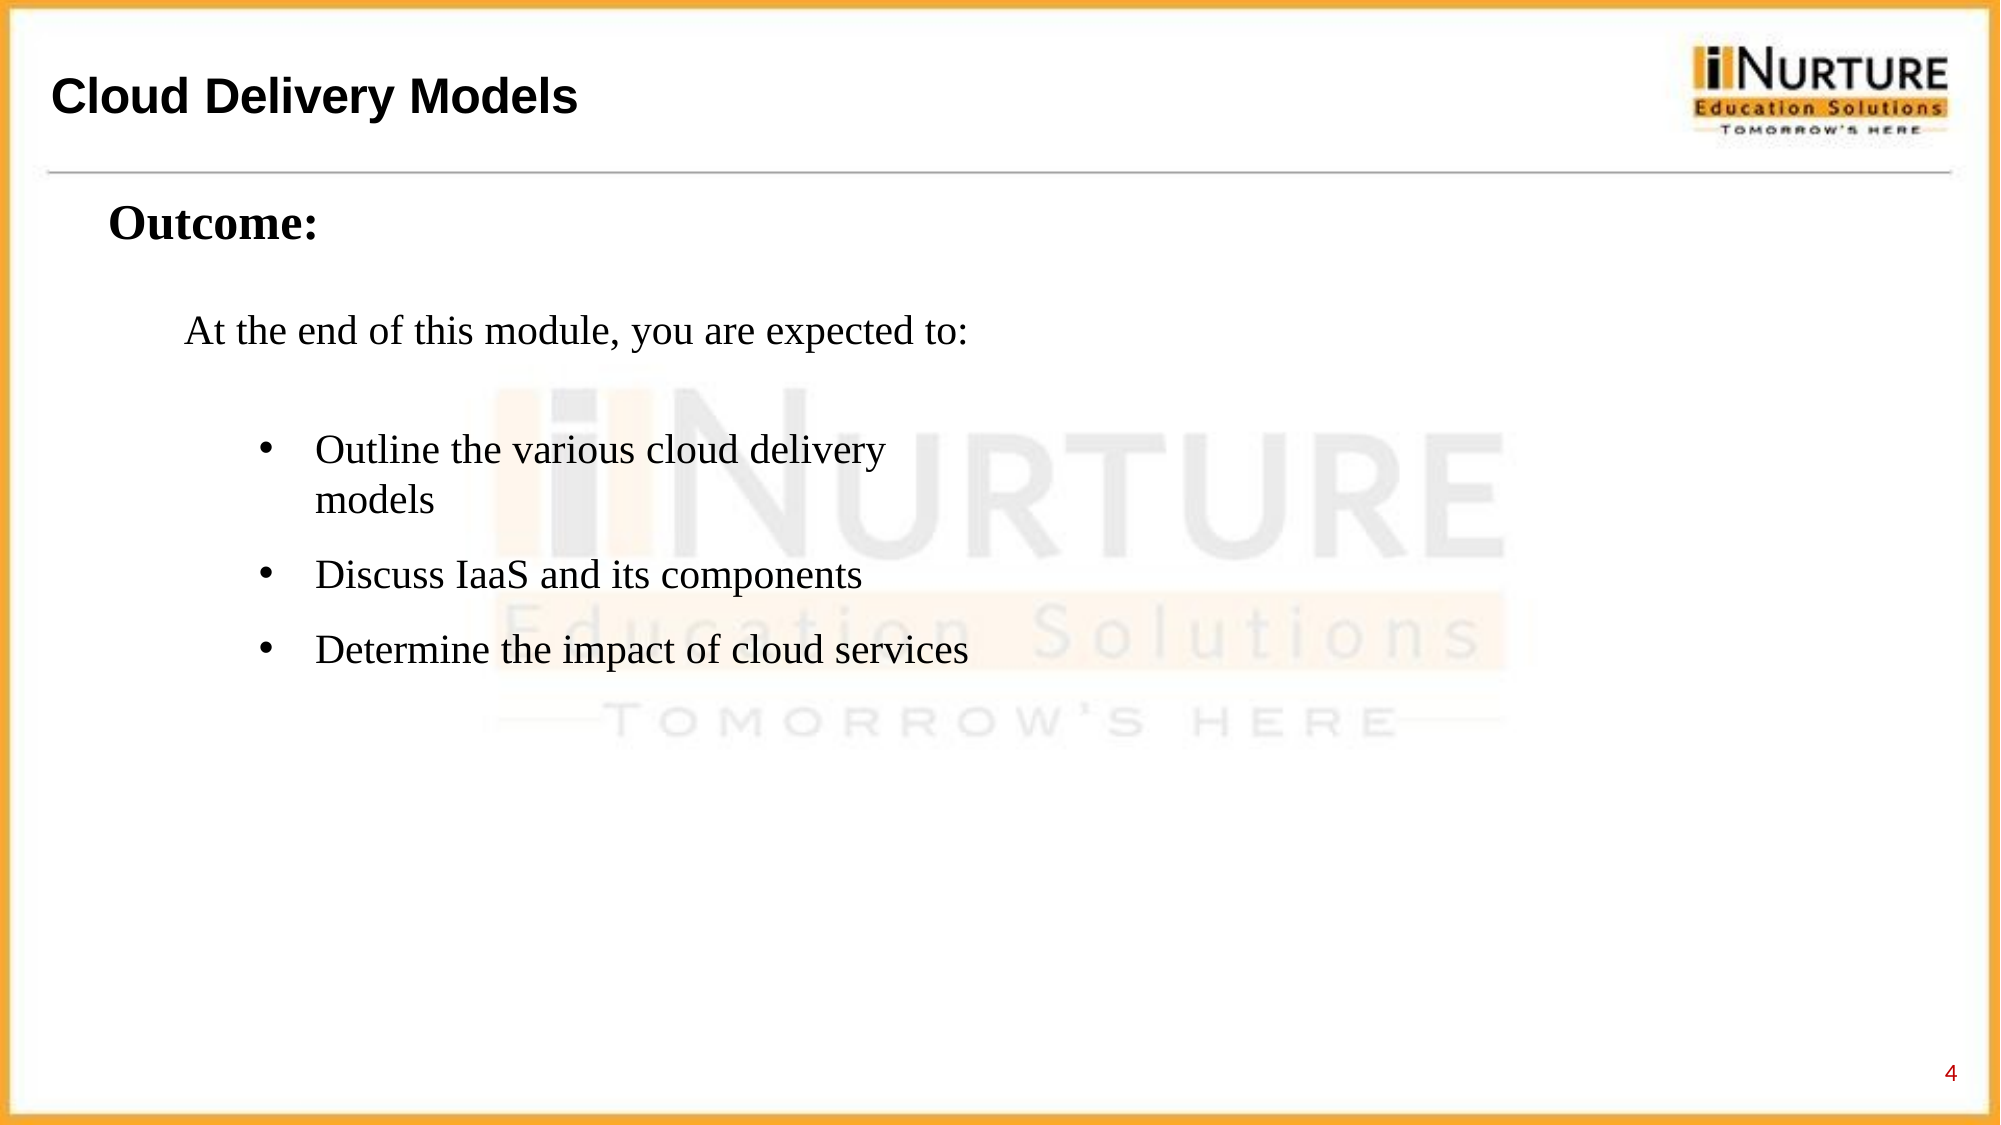

# Cloud Delivery Models
Outcome:

At the end of this module, you are expected to:

Outline the various cloud delivery models
Discuss IaaS and its components
Determine the impact of cloud services
4